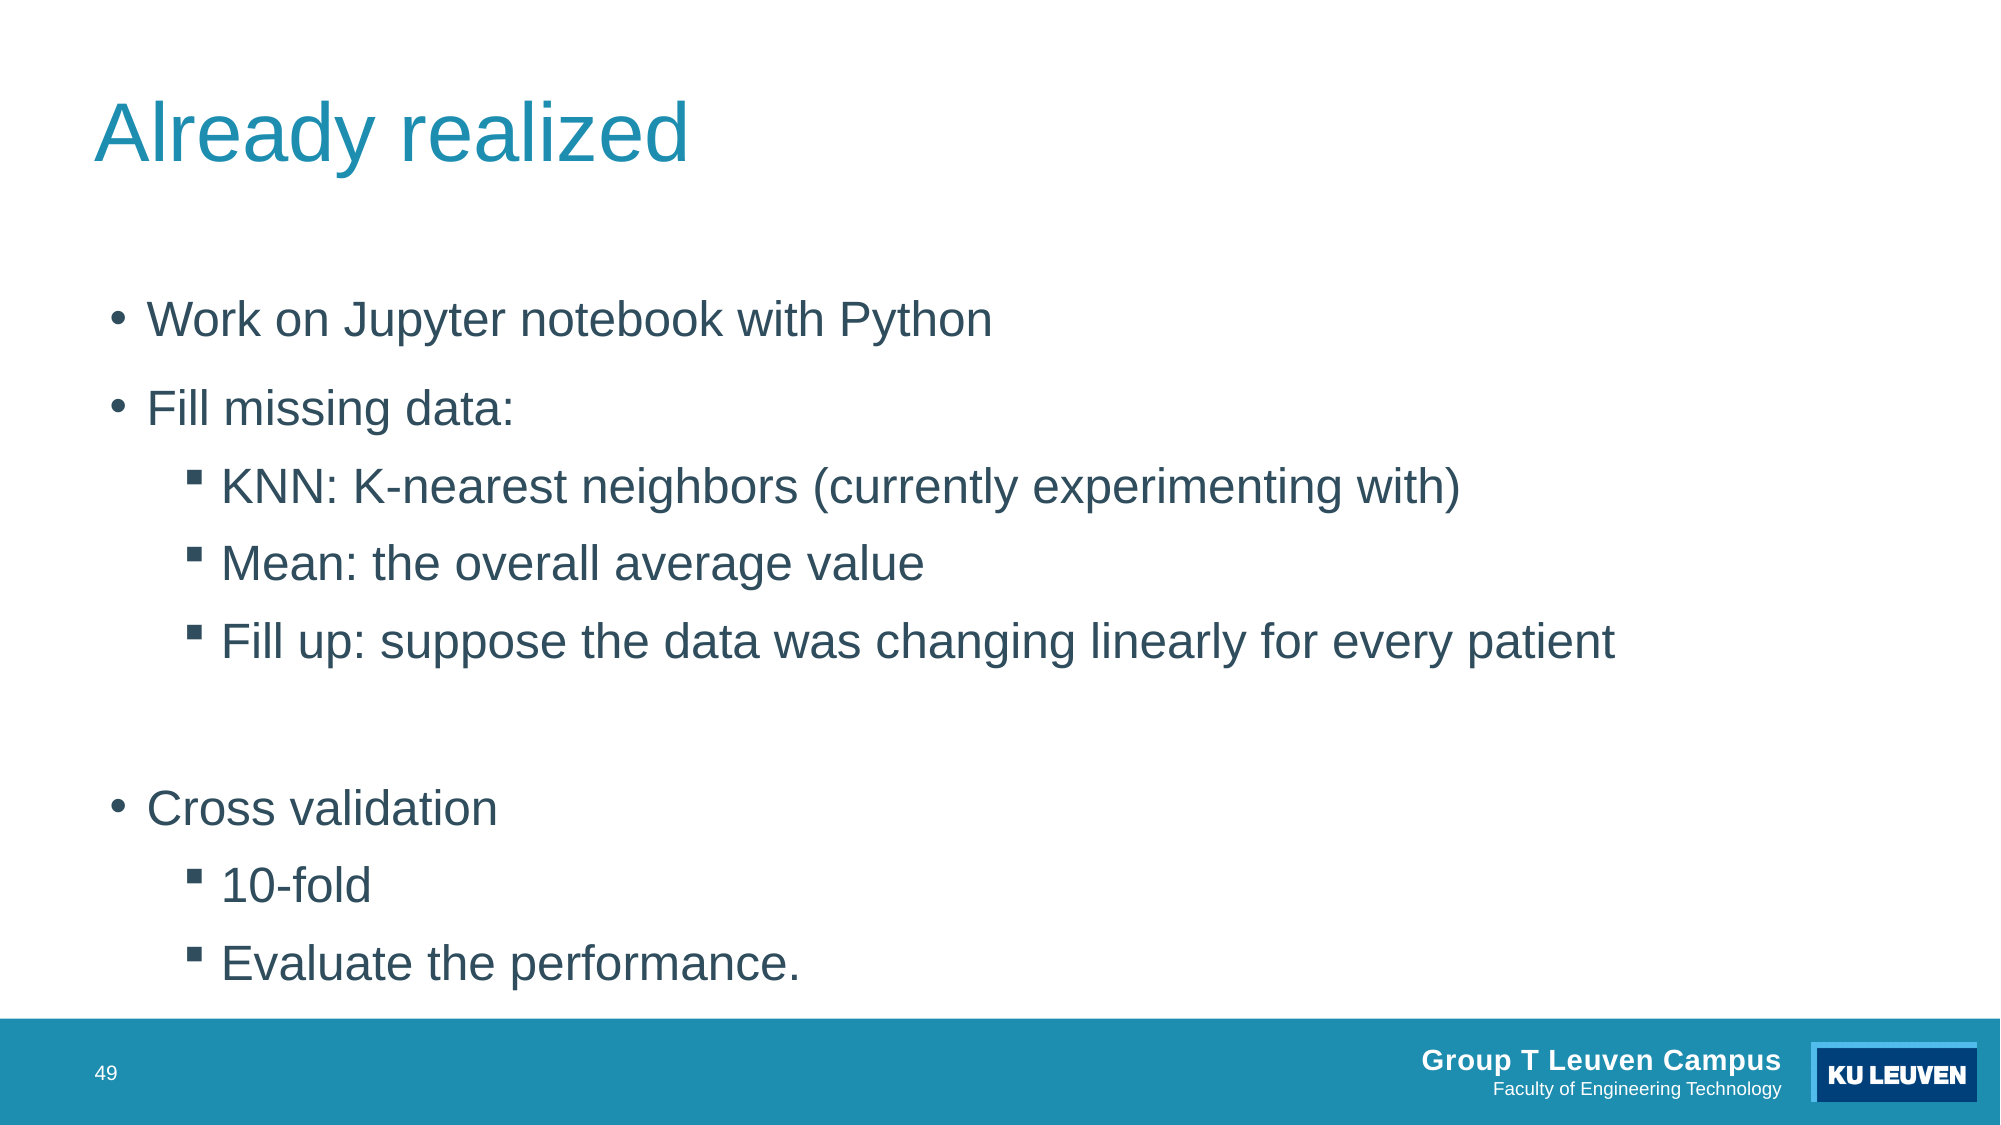

# Already realized
Work on Jupyter notebook with Python
Fill missing data:
KNN: K-nearest neighbors (currently experimenting with)
Mean: the overall average value
Fill up: suppose the data was changing linearly for every patient

Cross validation
10-fold
Evaluate the performance.

49